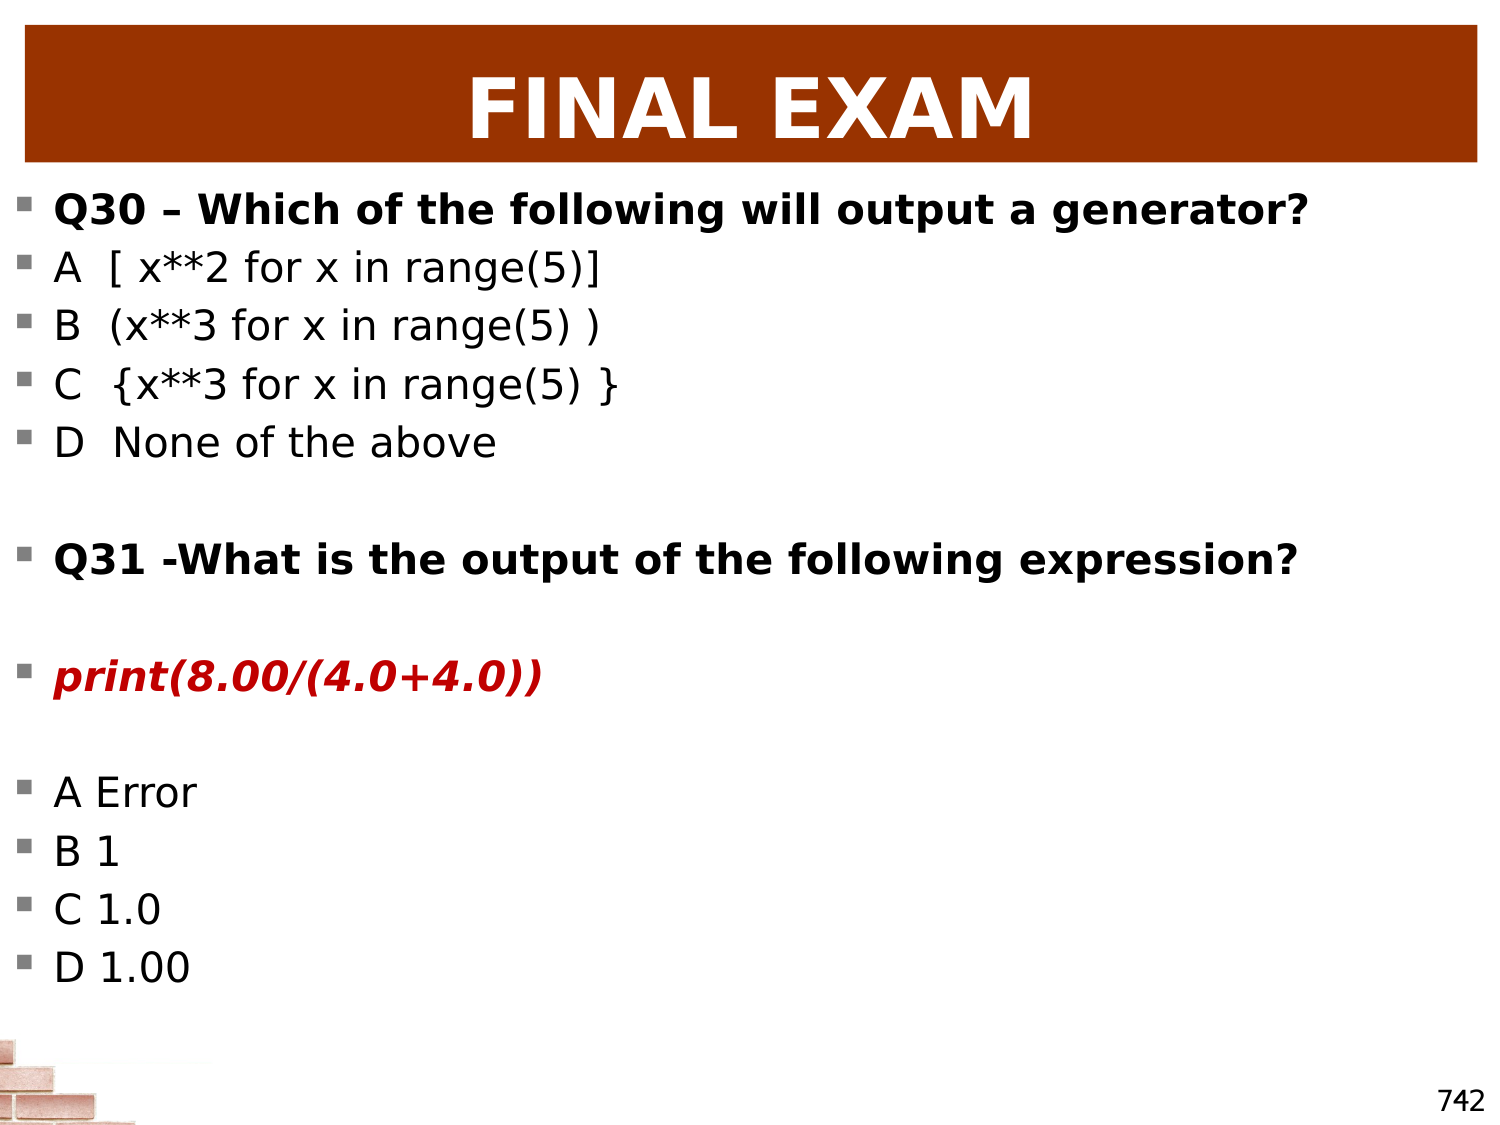

# FINAL EXAM
Q30 – Which of the following will output a generator?
A  [ x**2 for x in range(5)]
B  (x**3 for x in range(5) )
C  {x**3 for x in range(5) }
D  None of the above

Q31 -What is the output of the following expression?

print(8.00/(4.0+4.0))

A Error
B 1
C 1.0
D 1.00
742